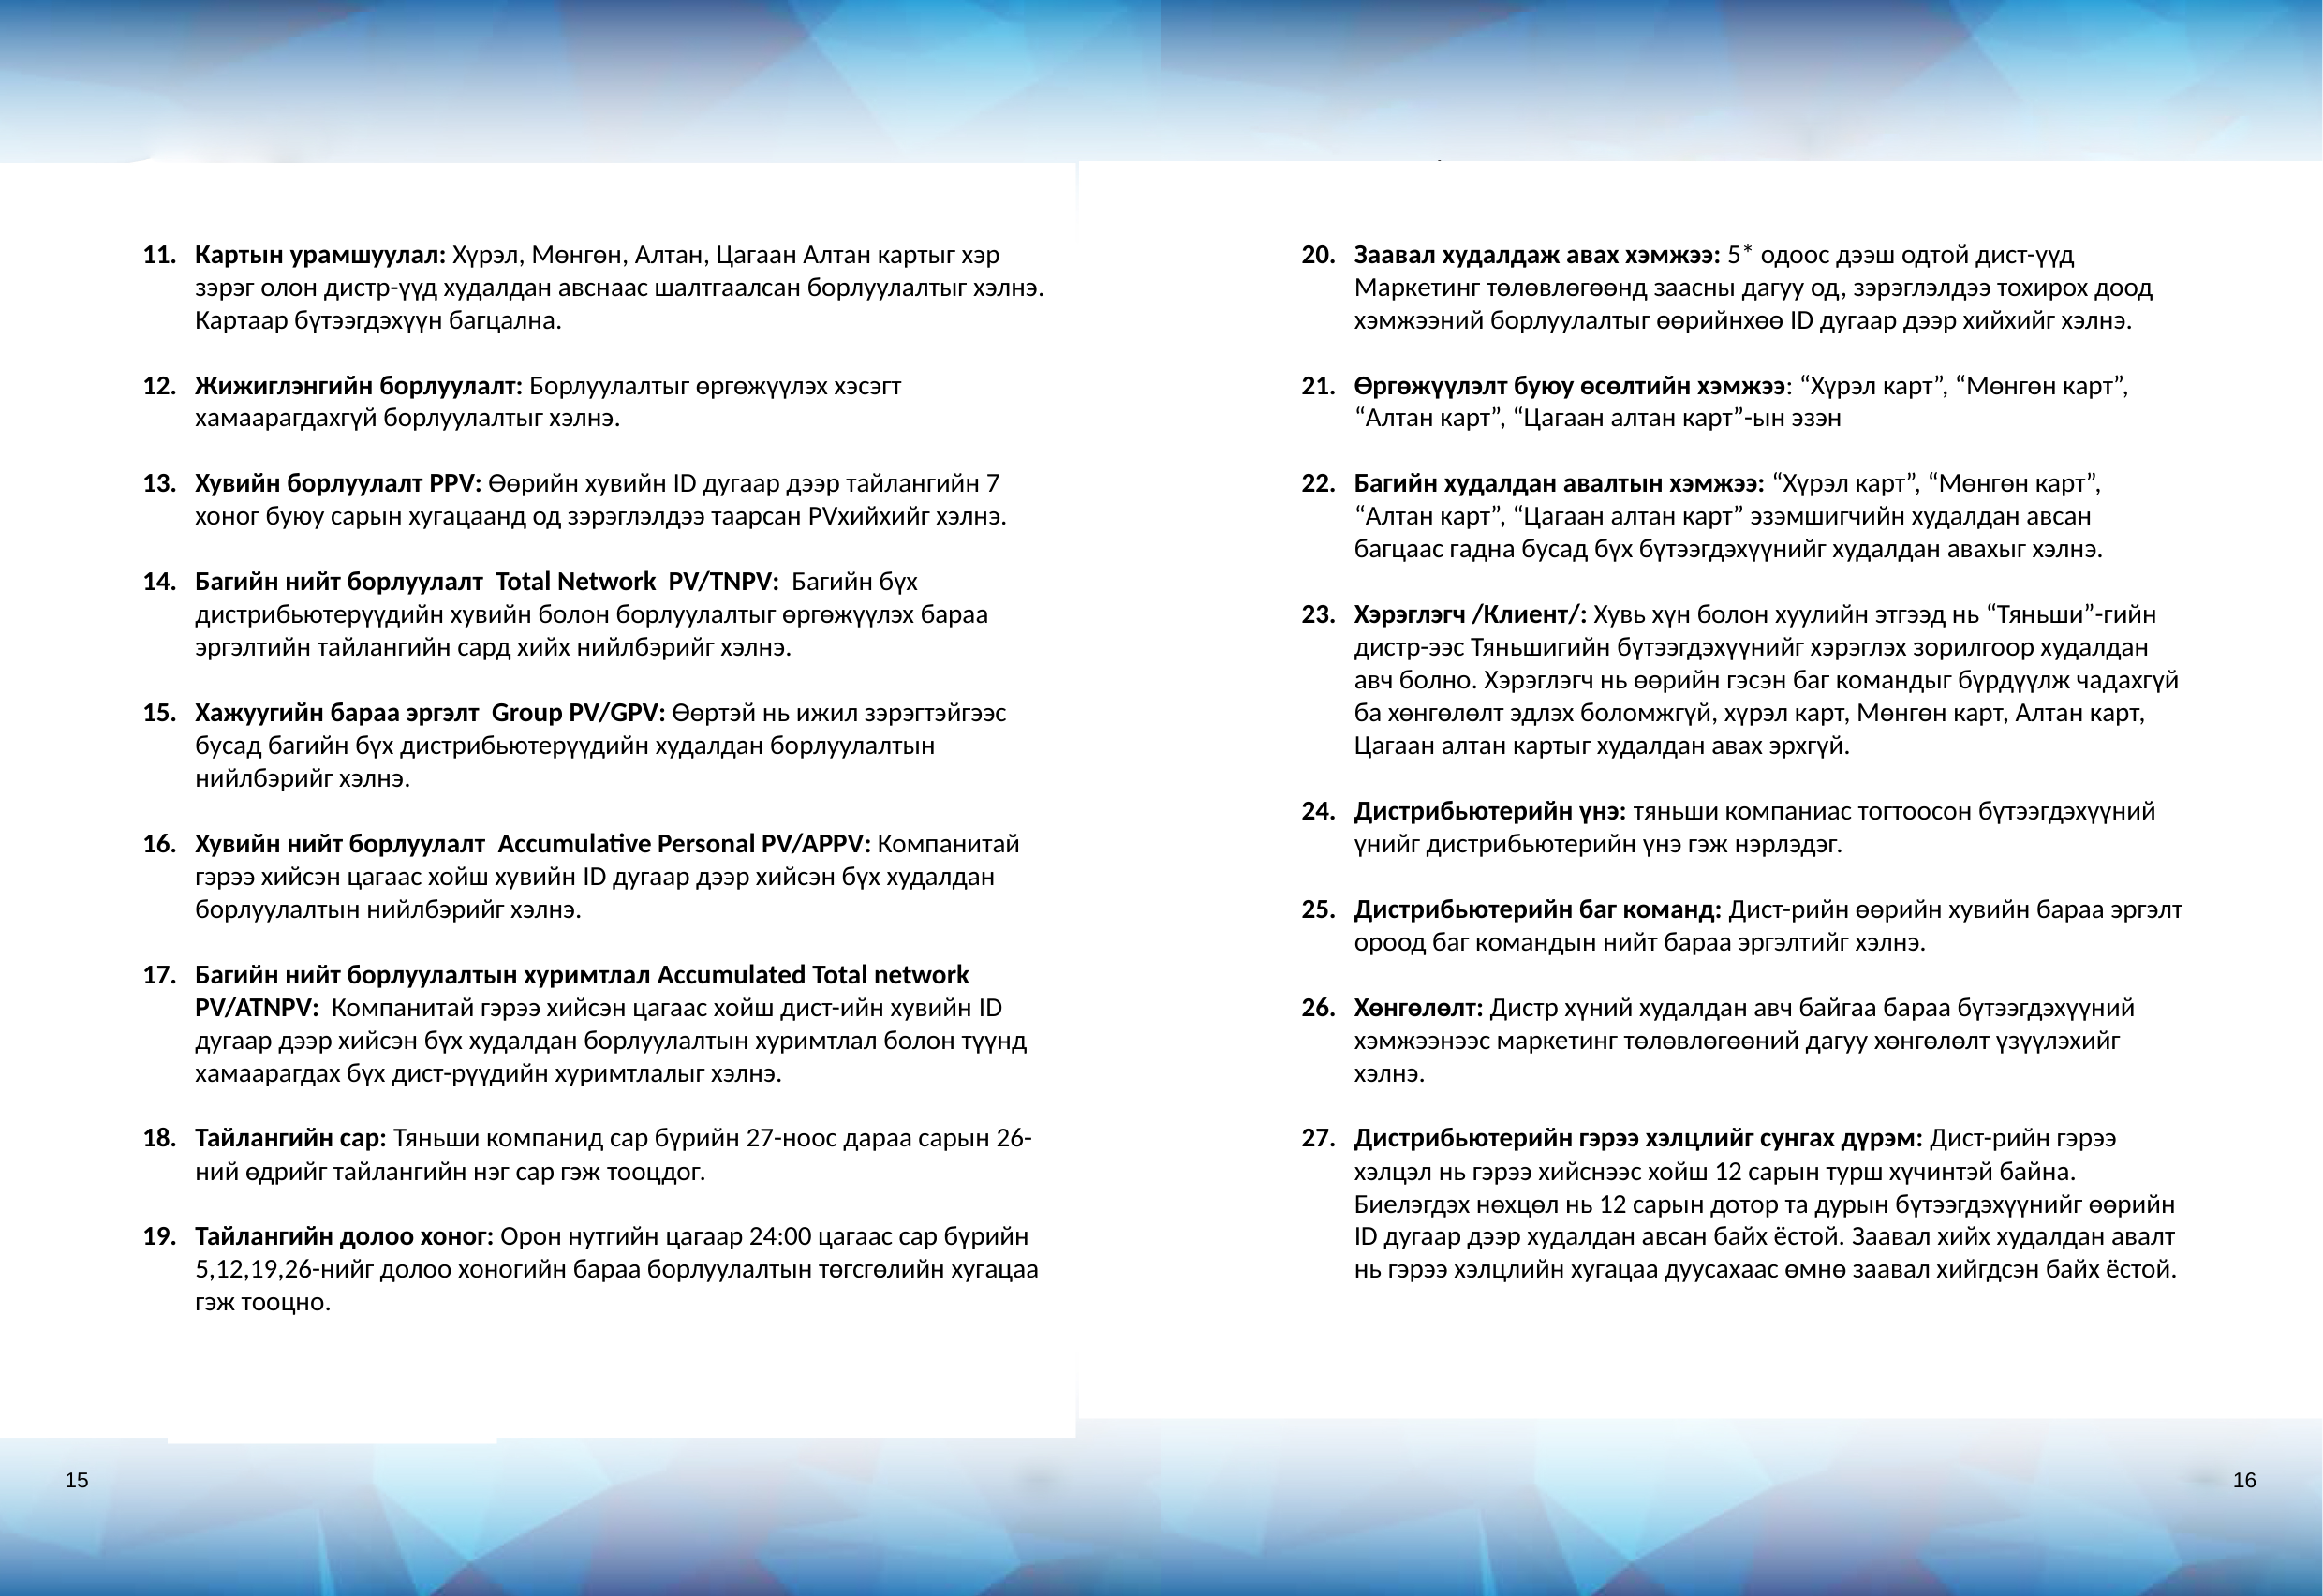

Картын урамшуулал: Хүрэл, Мөнгөн, Алтан, Цагаан Алтан картыг хэр зэрэг олон дистр-үүд худалдан авснаас шалтгаалсан борлуулалтыг хэлнэ. Картаар бүтээгдэхүүн багцална.

Жижиглэнгийн борлуулалт: Борлуулалтыг өргөжүүлэх хэсэгт хамаарагдахгүй борлуулалтыг хэлнэ.

Хувийн борлуулалт PPV: Өөрийн хувийн ID дугаар дээр тайлангийн 7 хоног буюу сарын хугацаанд од зэрэглэлдээ таарсан PVхийхийг хэлнэ.

Багийн нийт борлуулалт  Total Network  PV/TNPV:  Багийн бүх дистрибьютерүүдийн хувийн болон борлуулалтыг өргөжүүлэх бараа эргэлтийн тайлангийн сард хийх нийлбэрийг хэлнэ.

Хажуугийн бараа эргэлт  Group PV/GPV: Өөртэй нь ижил зэрэгтэйгээс бусад багийн бүх дистрибьютерүүдийн худалдан борлуулалтын нийлбэрийг хэлнэ.

Хувийн нийт борлуулалт  Accumulative Personal PV/APPV: Компанитай гэрээ хийсэн цагаас хойш хувийн ID дугаар дээр хийсэн бүх худалдан борлуулалтын нийлбэрийг хэлнэ.

Багийн нийт борлуулалтын хуримтлал Accumulated Total network PV/ATNPV:  Компанитай гэрээ хийсэн цагаас хойш дист-ийн хувийн ID дугаар дээр хийсэн бүх худалдан борлуулалтын хуримтлал болон түүнд хамаарагдах бүх дист-рүүдийн хуримтлалыг хэлнэ.

Тайлангийн сар: Тяньши компанид сар бүрийн 27-ноос дараа сарын 26-ний өдрийг тайлангийн нэг сар гэж тооцдог.

Тайлангийн долоо хоног: Орон нутгийн цагаар 24:00 цагаас сар бүрийн 5,12,19,26-нийг долоо хоногийн бараа борлуулалтын төгсгөлийн хугацаа гэж тооцно.
Заавал худалдаж авах хэмжээ: 5* одоос дээш одтой дист-үүд Маркетинг төлөвлөгөөнд заасны дагуу од, зэрэглэлдээ тохирох доод хэмжээний борлуулалтыг өөрийнхөө ID дугаар дээр хийхийг хэлнэ.

Өргөжүүлэлт буюу өсөлтийн хэмжээ: “Хүрэл карт”, “Мөнгөн карт”, “Алтан карт”, “Цагаан алтан карт”-ын эзэн

Багийн худалдан авалтын хэмжээ: “Хүрэл карт”, “Мөнгөн карт”, “Алтан карт”, “Цагаан алтан карт” эзэмшигчийн худалдан авсан багцаас гадна бусад бүх бүтээгдэхүүнийг худалдан авахыг хэлнэ.

Хэрэглэгч /Клиент/: Хувь хүн болон хуулийн этгээд нь “Тяньши”-гийн дистр-ээс Тяньшигийн бүтээгдэхүүнийг хэрэглэх зорилгоор худалдан авч болно. Хэрэглэгч нь өөрийн гэсэн баг командыг бүрдүүлж чадахгүй ба хөнгөлөлт эдлэх боломжгүй, хүрэл карт, Мөнгөн карт, Алтан карт, Цагаан алтан картыг худалдан авах эрхгүй.

Дистрибьютерийн үнэ: тяньши компаниас тогтоосон бүтээгдэхүүний үнийг дистрибьютерийн үнэ гэж нэрлэдэг.

Дистрибьютерийн баг команд: Дист-рийн өөрийн хувийн бараа эргэлт ороод баг командын нийт бараа эргэлтийг хэлнэ.

Хөнгөлөлт: Дистр хүний худалдан авч байгаа бараа бүтээгдэхүүний хэмжээнээс маркетинг төлөвлөгөөний дагуу хөнгөлөлт үзүүлэхийг хэлнэ.

Дистрибьютерийн гэрээ хэлцлийг сунгах дүрэм: Дист-рийн гэрээ хэлцэл нь гэрээ хийснээс хойш 12 сарын турш хүчинтэй байна. Биелэгдэх нөхцөл нь 12 сарын дотор та дурын бүтээгдэхүүнийг өөрийн ID дугаар дээр худалдан авсан байх ёстой. Заавал хийх худалдан авалт нь гэрээ хэлцлийн хугацаа дуусахаас өмнө заавал хийгдсэн байх ёстой.
15
16